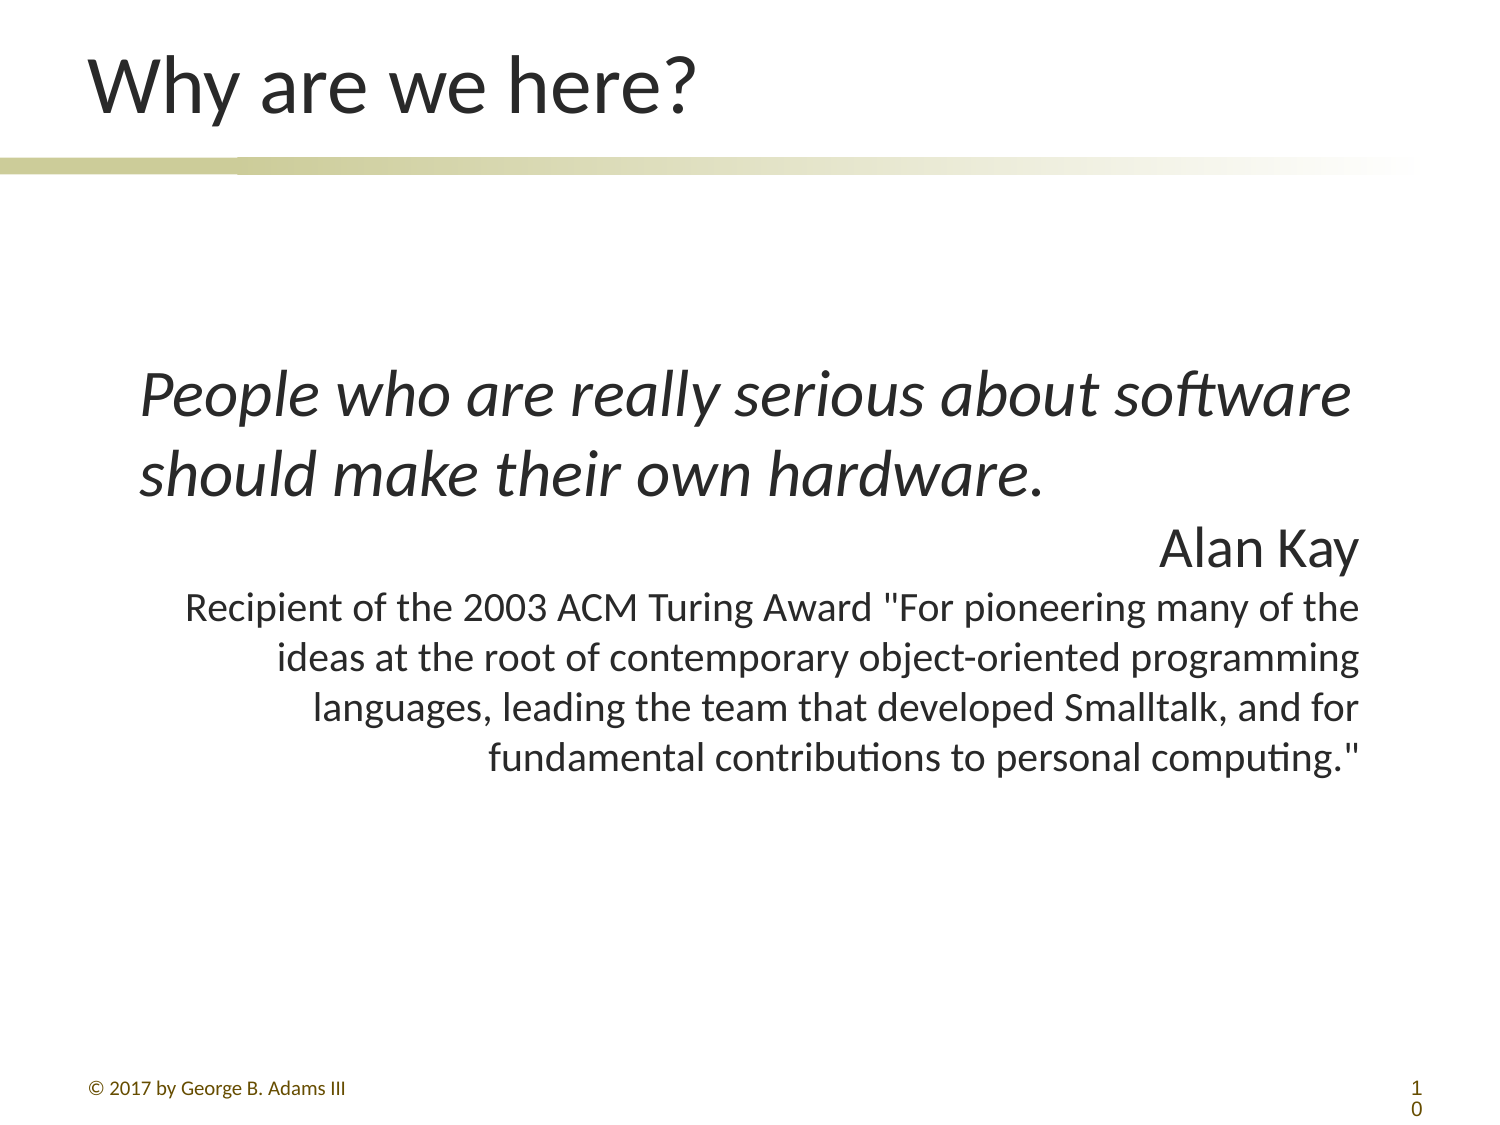

# Why are we here?
People who are really serious about software should make their own hardware.
Alan Kay
Recipient of the 2003 ACM Turing Award "For pioneering many of the ideas at the root of contemporary object-oriented programming languages, leading the team that developed Smalltalk, and for fundamental contributions to personal computing."
© 2017 by George B. Adams III
10